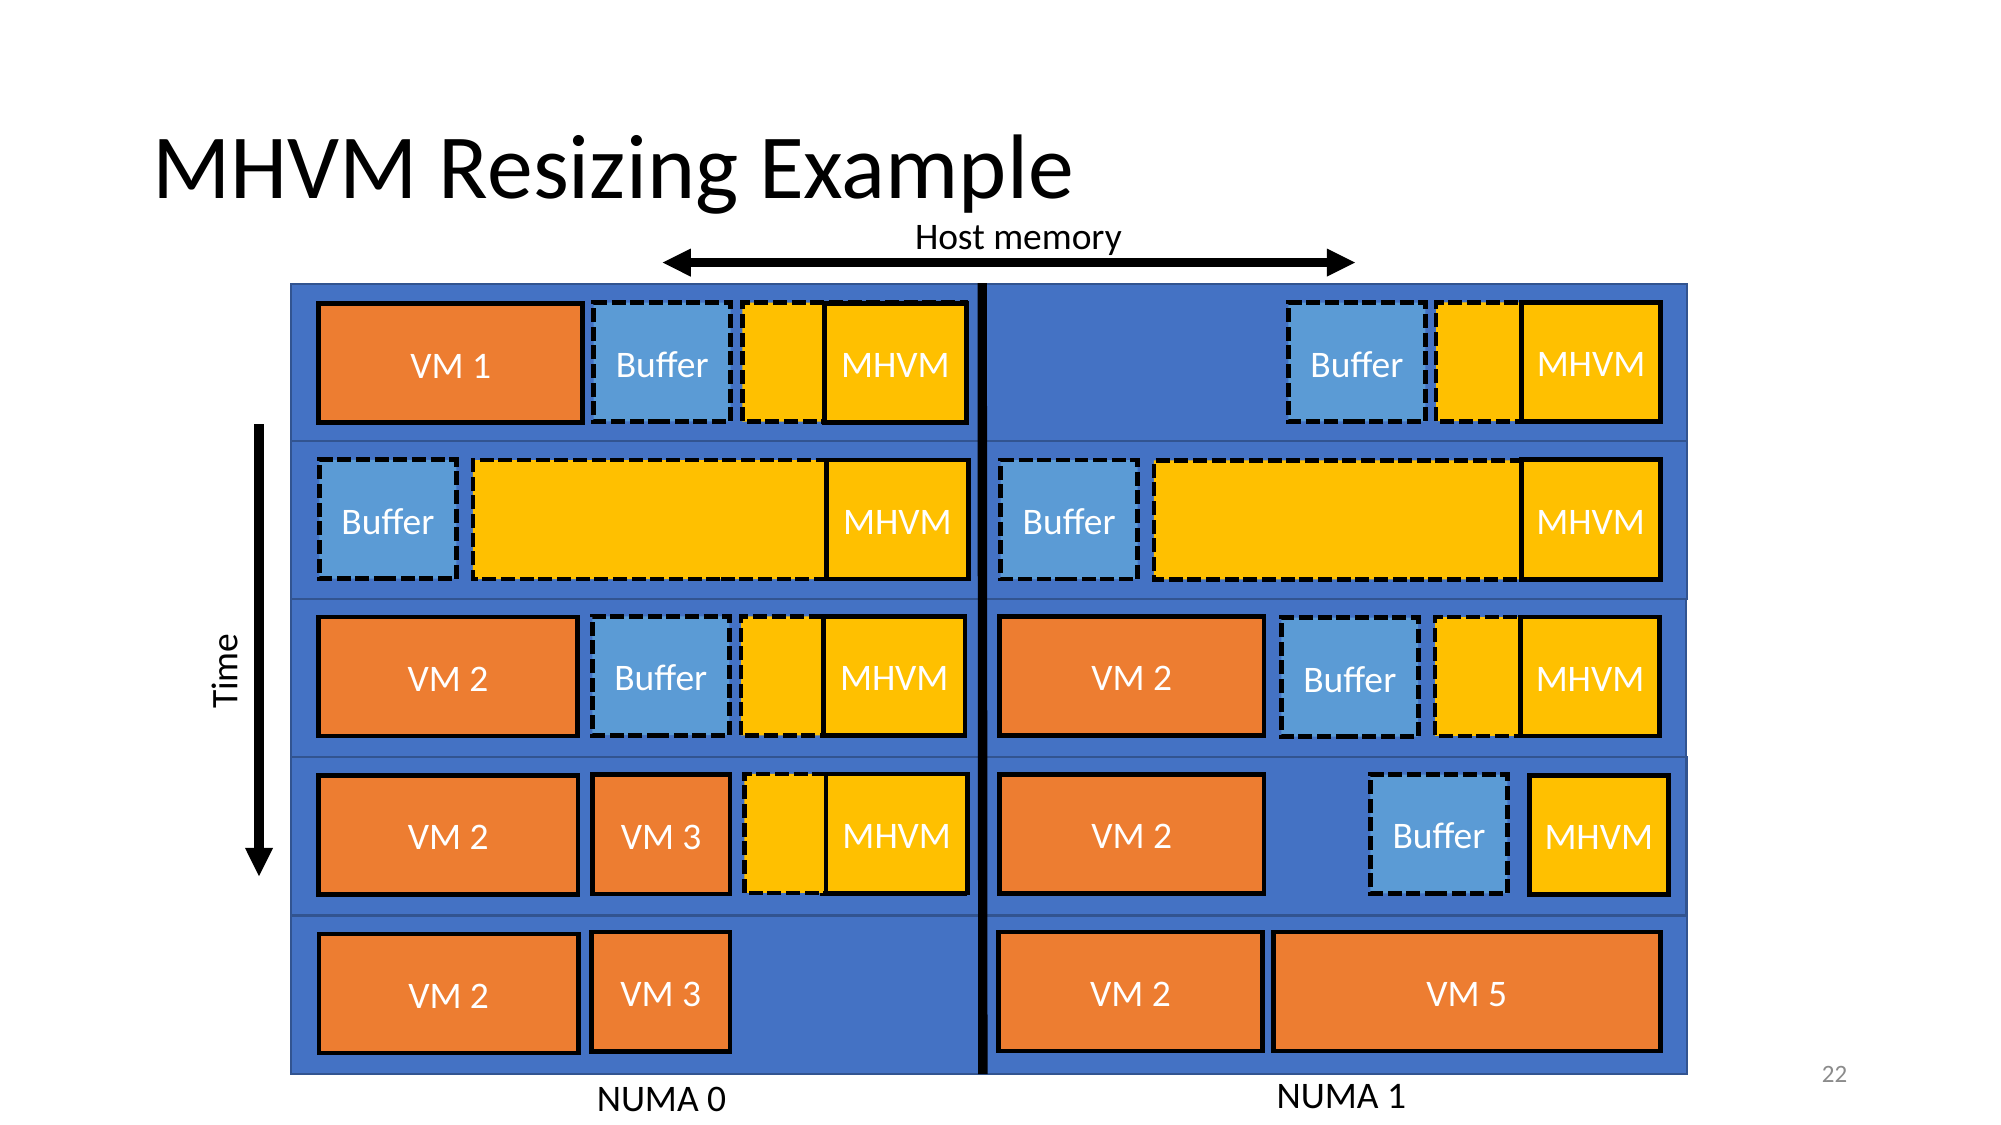

# MHVM Resizing Example
Host memory

MHVM
VM 1
Buffer
Buffer

MHVM

Buffer

MHVM
Buffer
MHVM

MHVM
VM 2
VM 2
Buffer
MHVM

Buffer
Time

MHVM
VM 2
MHVM

VM 2
VM 3
Buffer
MHVM

VM 2
VM 5
VM 2
VM 3
22
NUMA 1
NUMA 0